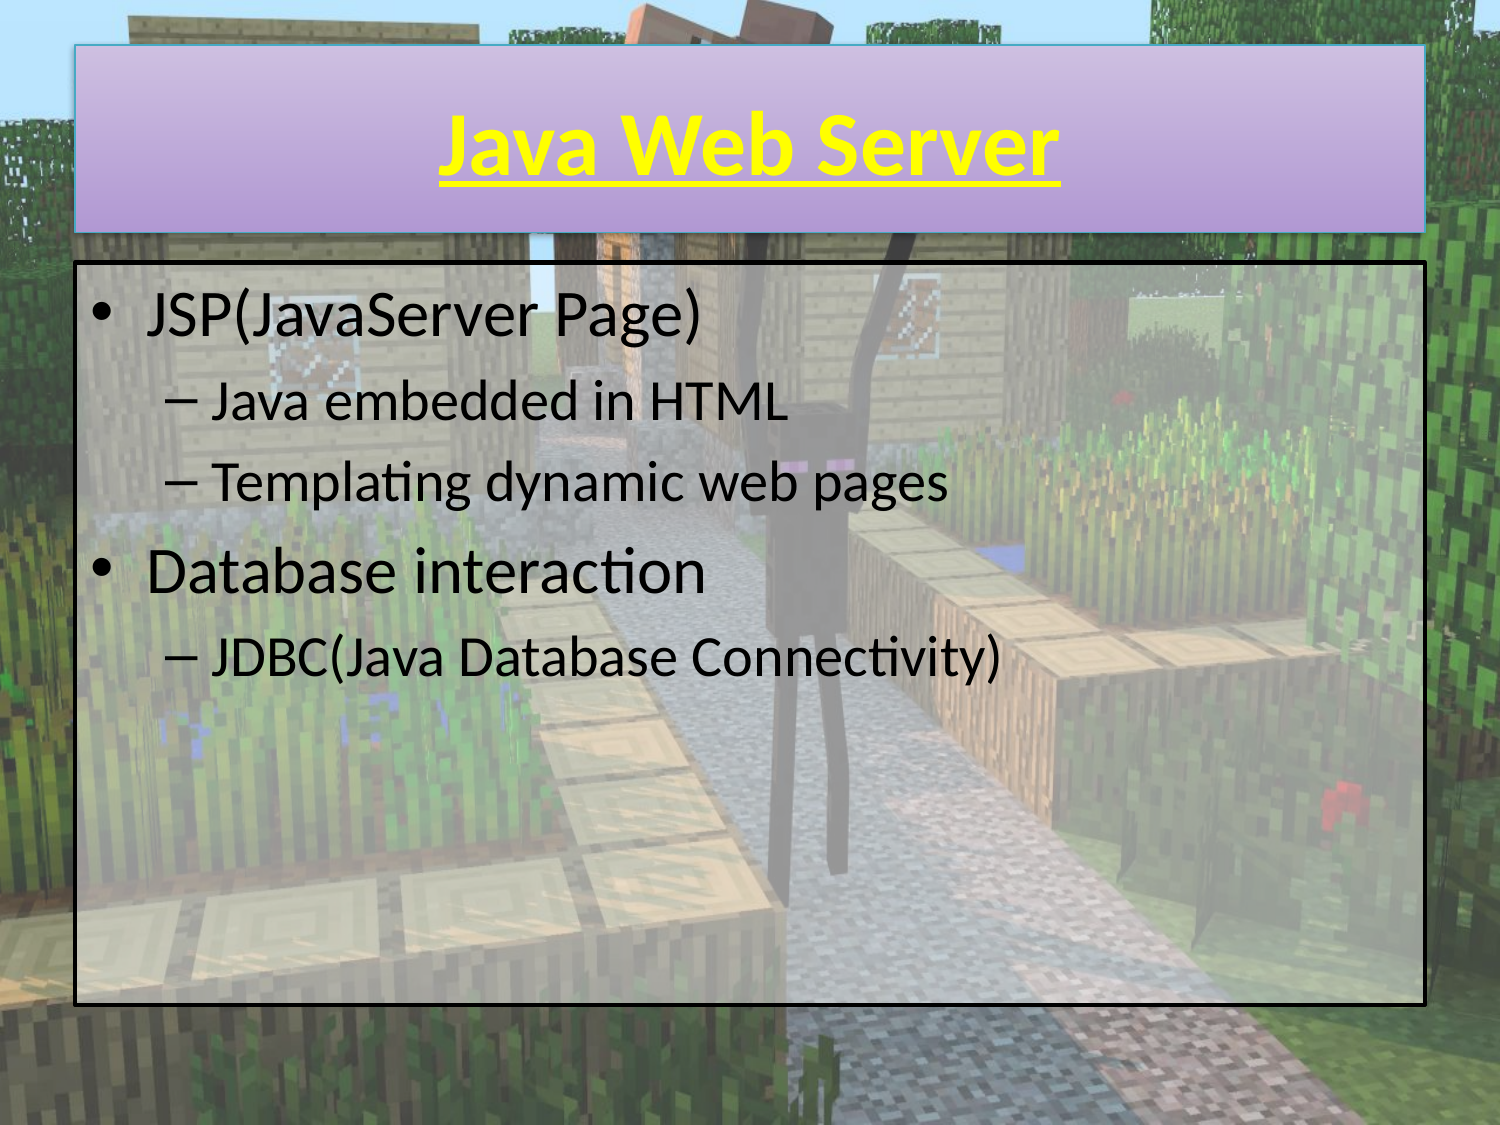

# Java Web Server
JSP(JavaServer Page)
Java embedded in HTML
Templating dynamic web pages
Database interaction
JDBC(Java Database Connectivity)